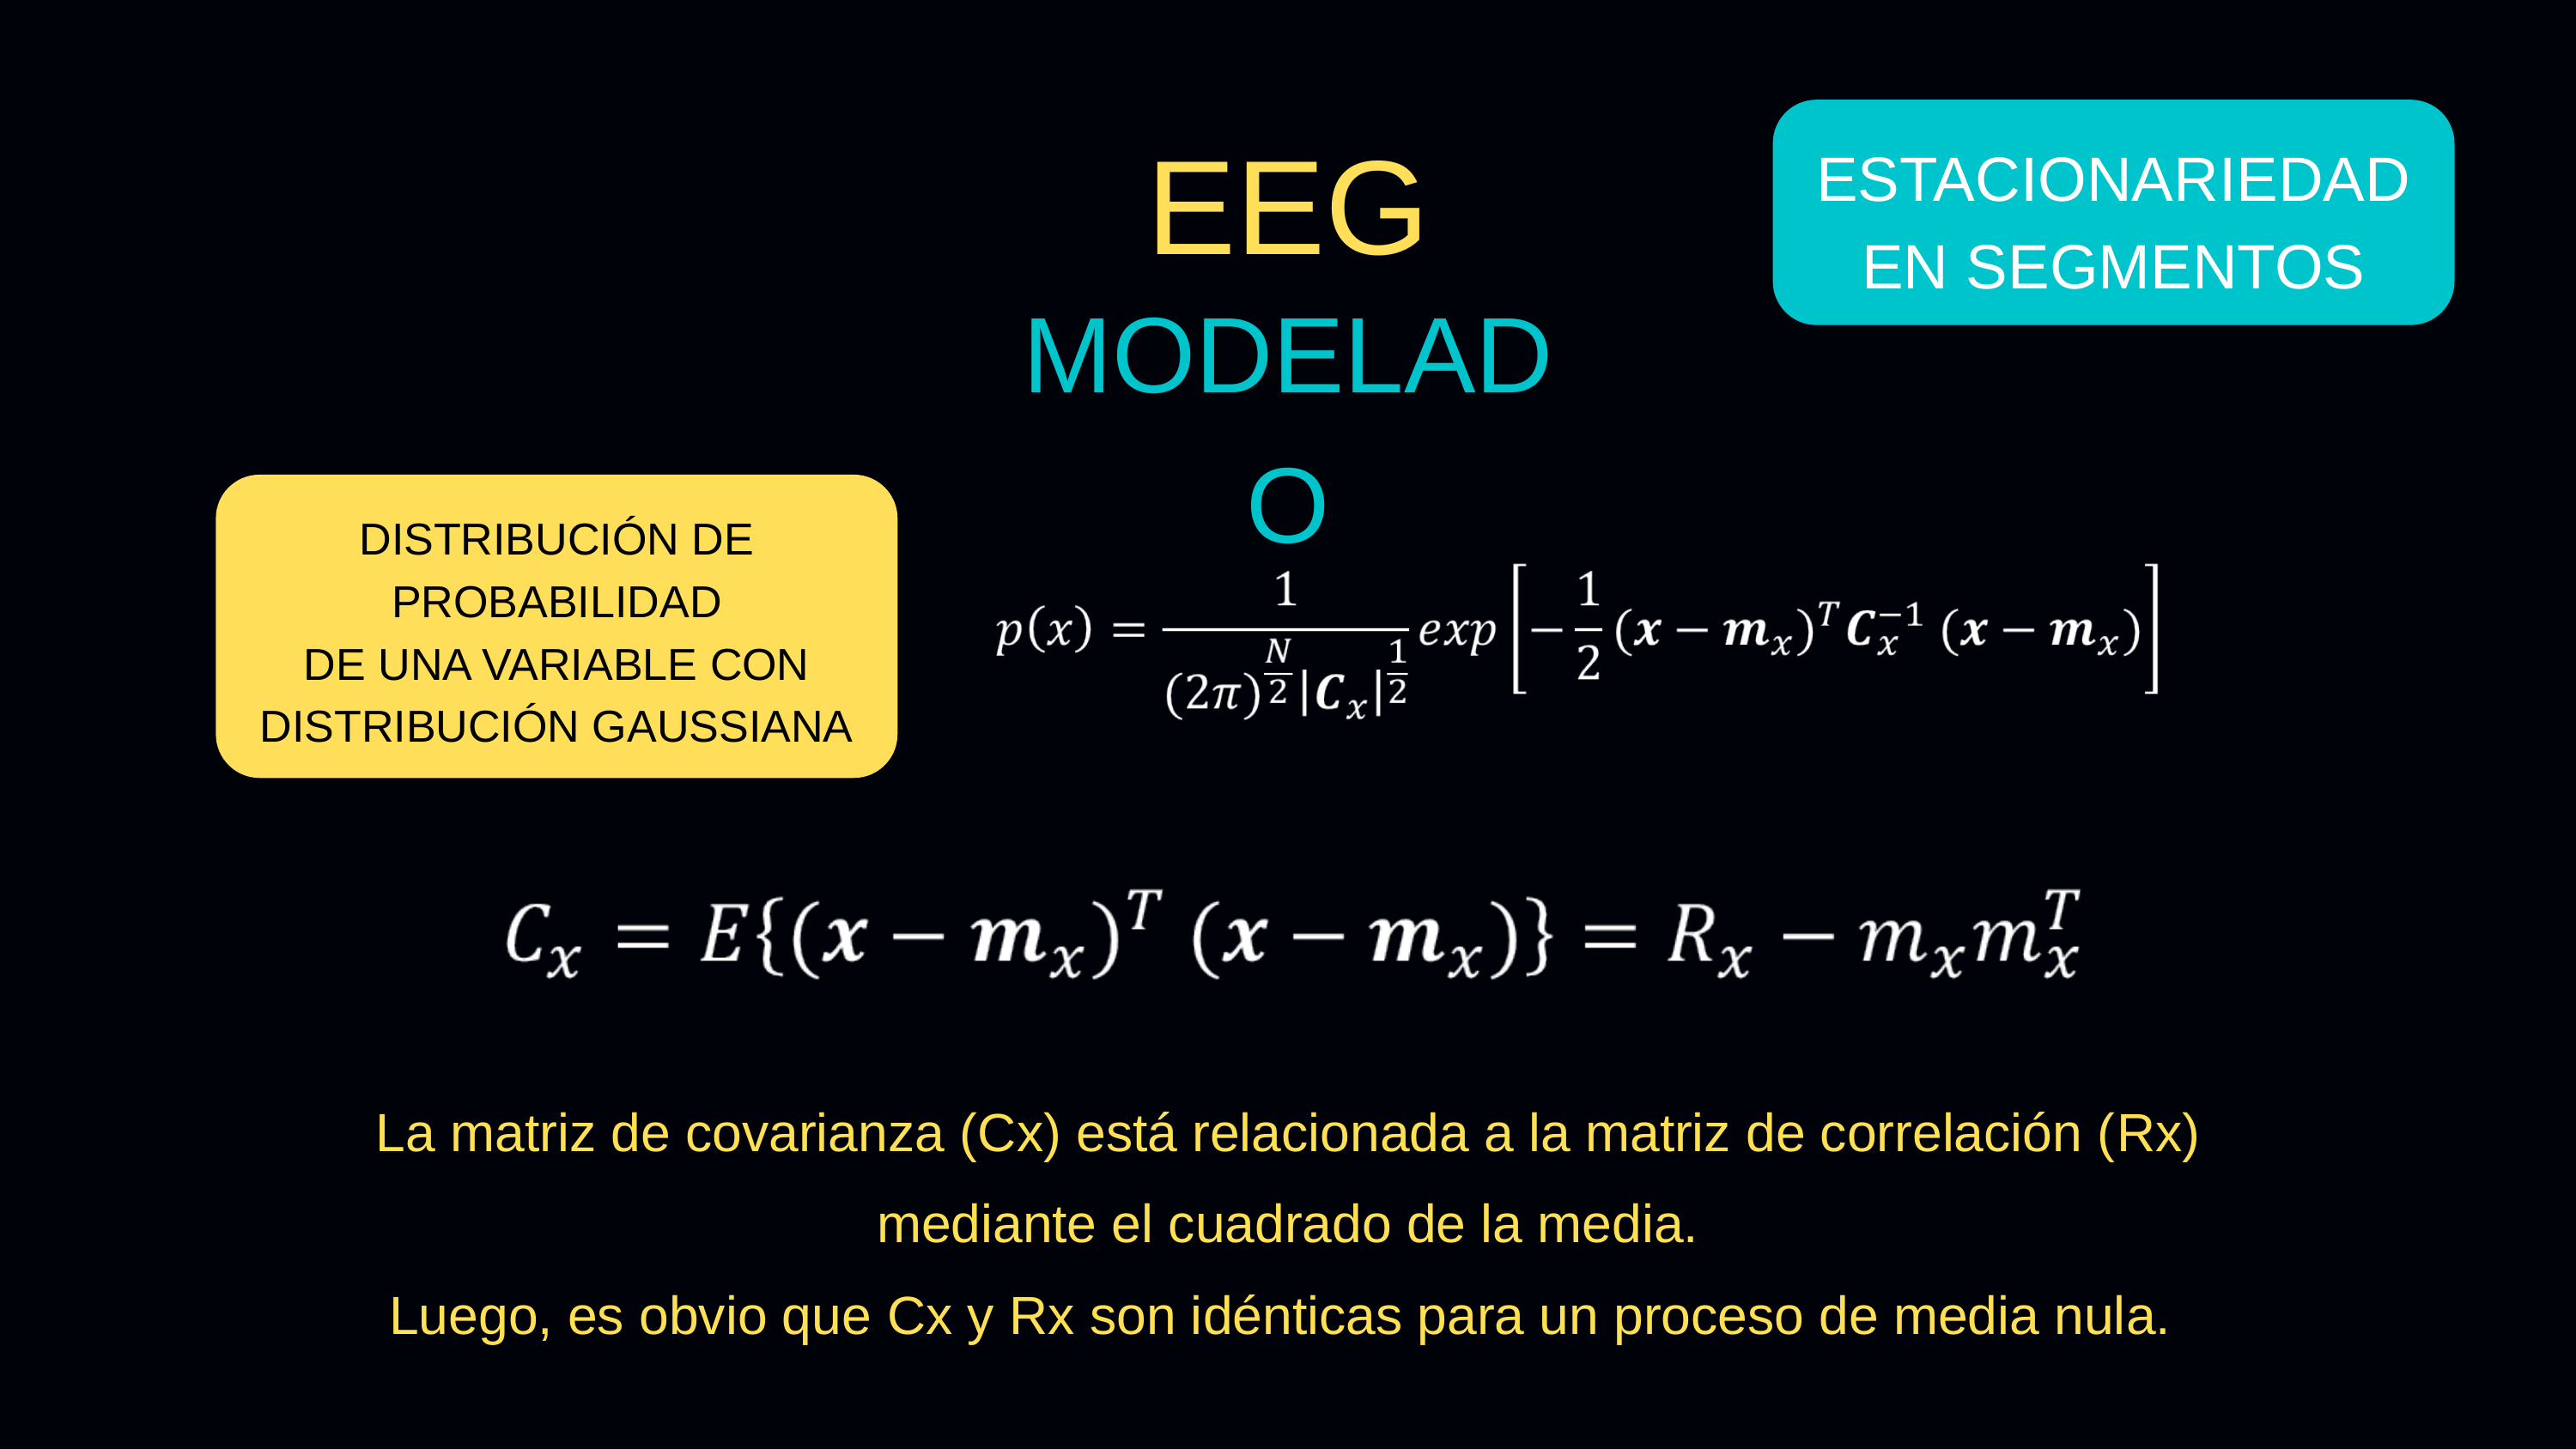

ESTACIONARIEDAD
EN SEGMENTOS
EEG
MODELADO

DISTRIBUCIÓN DE PROBABILIDAD
DE UNA VARIABLE CON DISTRIBUCIÓN GAUSSIANA

La matriz de covarianza (Cx) está relacionada a la matriz de correlación (Rx) mediante el cuadrado de la media.
Luego, es obvio que Cx y Rx son idénticas para un proceso de media nula.